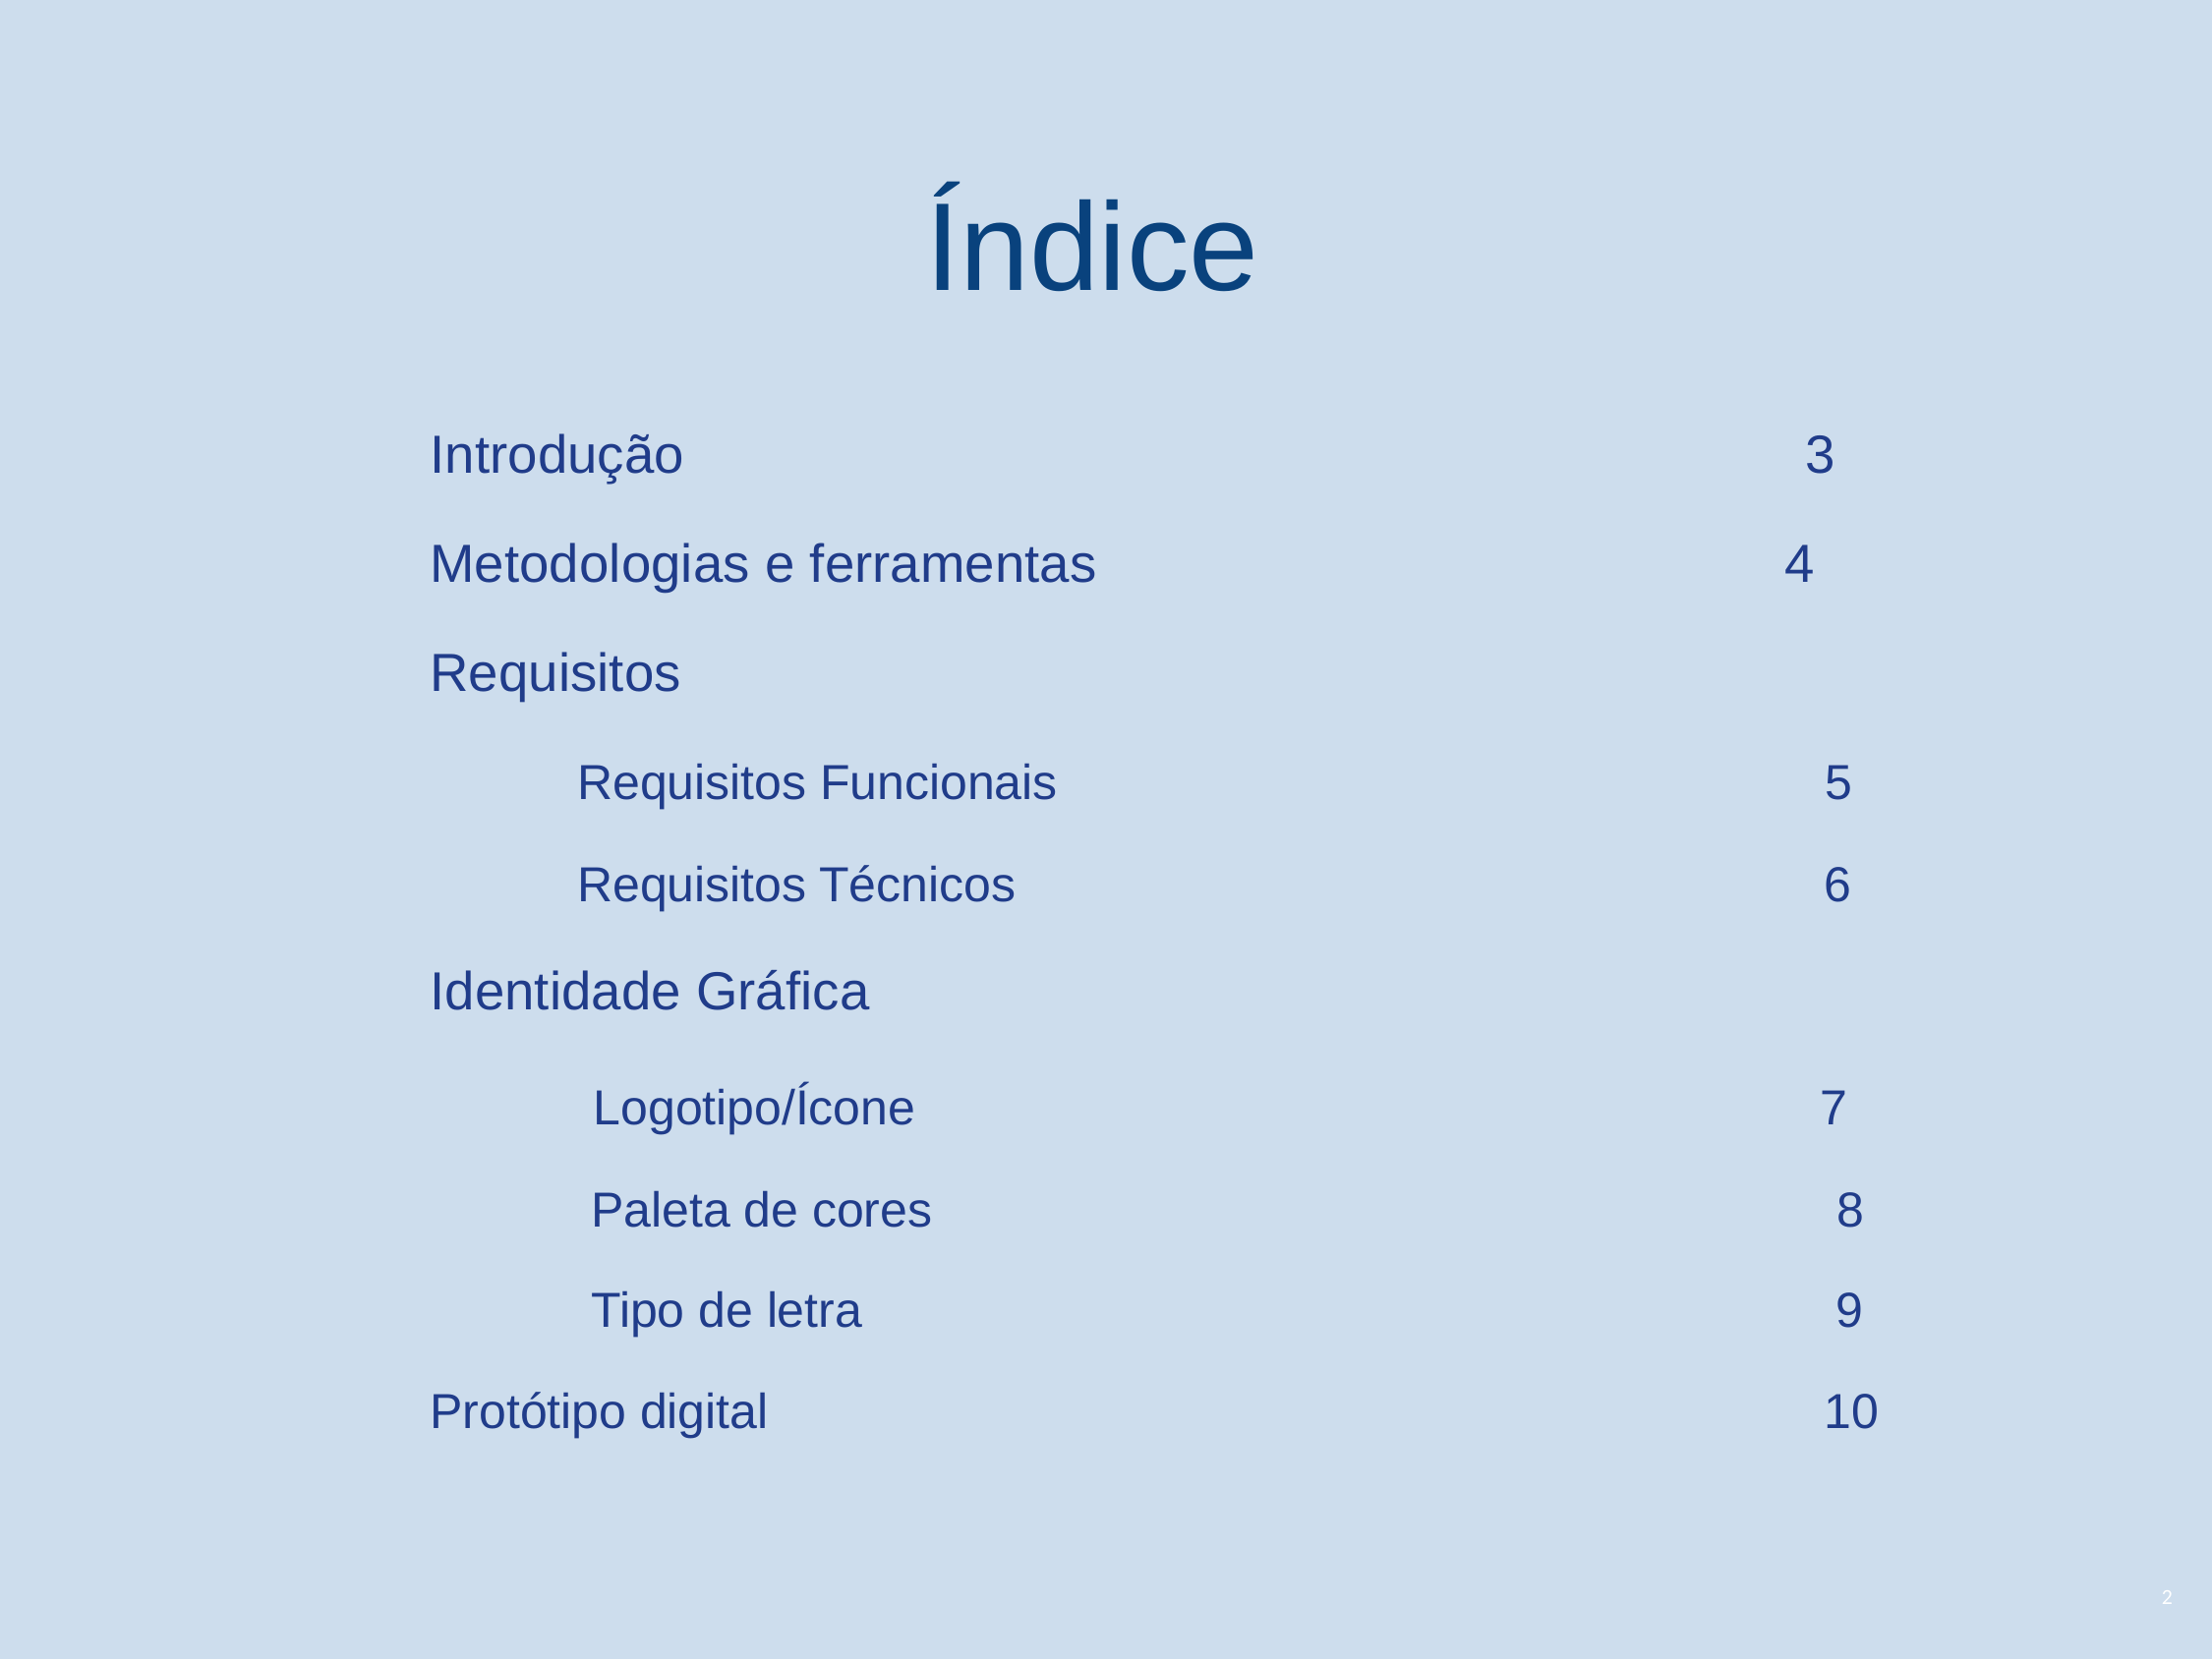

Índice
Introdução                                                                           3
Metodologias e ferramentas                                              4
Requisitos
	Requisitos Funcionais                                                        5
	Requisitos Técnicos                                                           6
Identidade Gráfica
	 Logotipo/Ícone                                                                  7
	 Paleta de cores                                                                  8
	 Tipo de letra                                                                       9
Protótipo digital                                                                             10
2